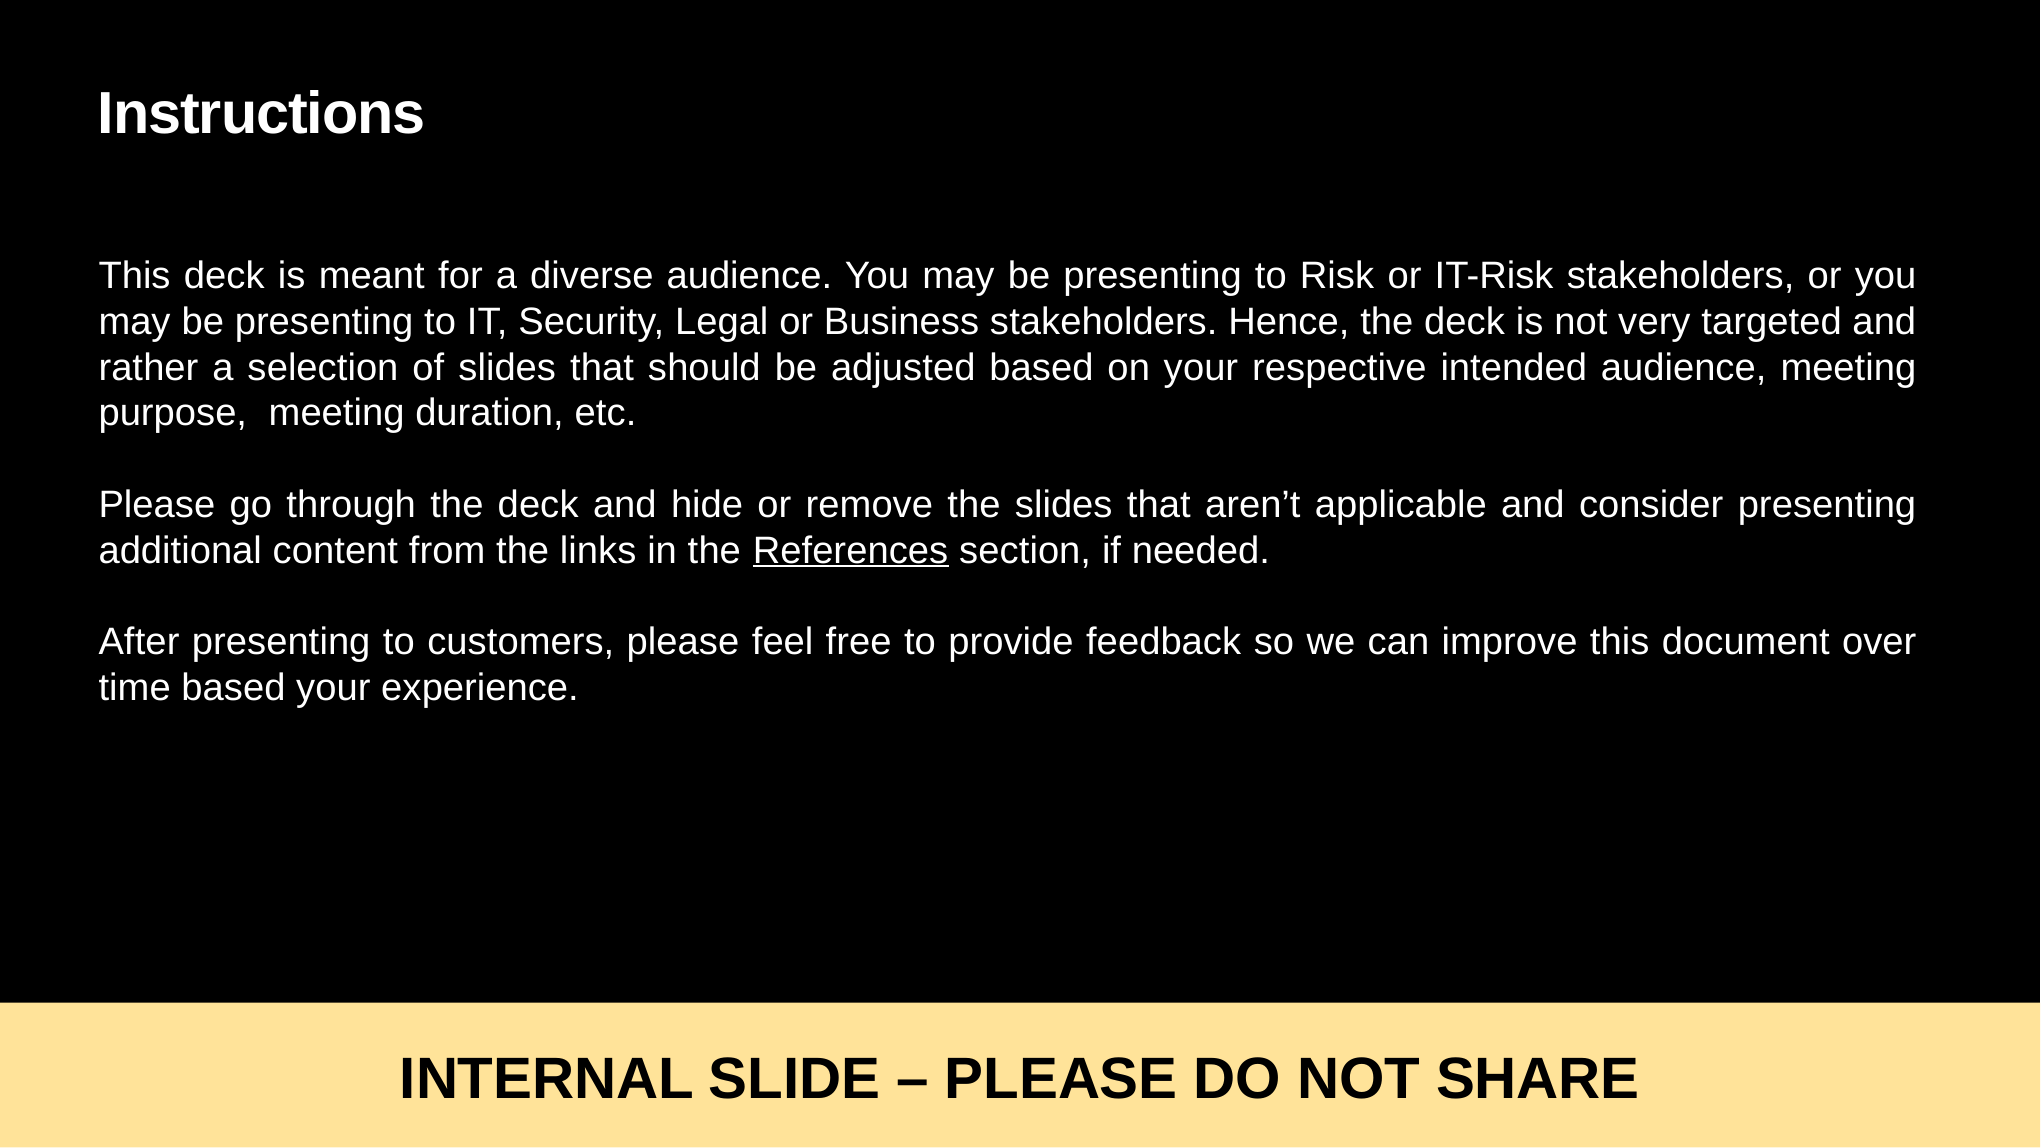

# Instructions
This deck is meant for a diverse audience. You may be presenting to Risk or IT-Risk stakeholders, or you may be presenting to IT, Security, Legal or Business stakeholders. Hence, the deck is not very targeted and rather a selection of slides that should be adjusted based on your respective intended audience, meeting purpose,  meeting duration, etc.

Please go through the deck and hide or remove the slides that aren’t applicable and consider presenting additional content from the links in the References section, if needed.

After presenting to customers, please feel free to provide feedback so we can improve this document over time based your experience.
INTERNAL SLIDE – PLEASE DO NOT SHARE